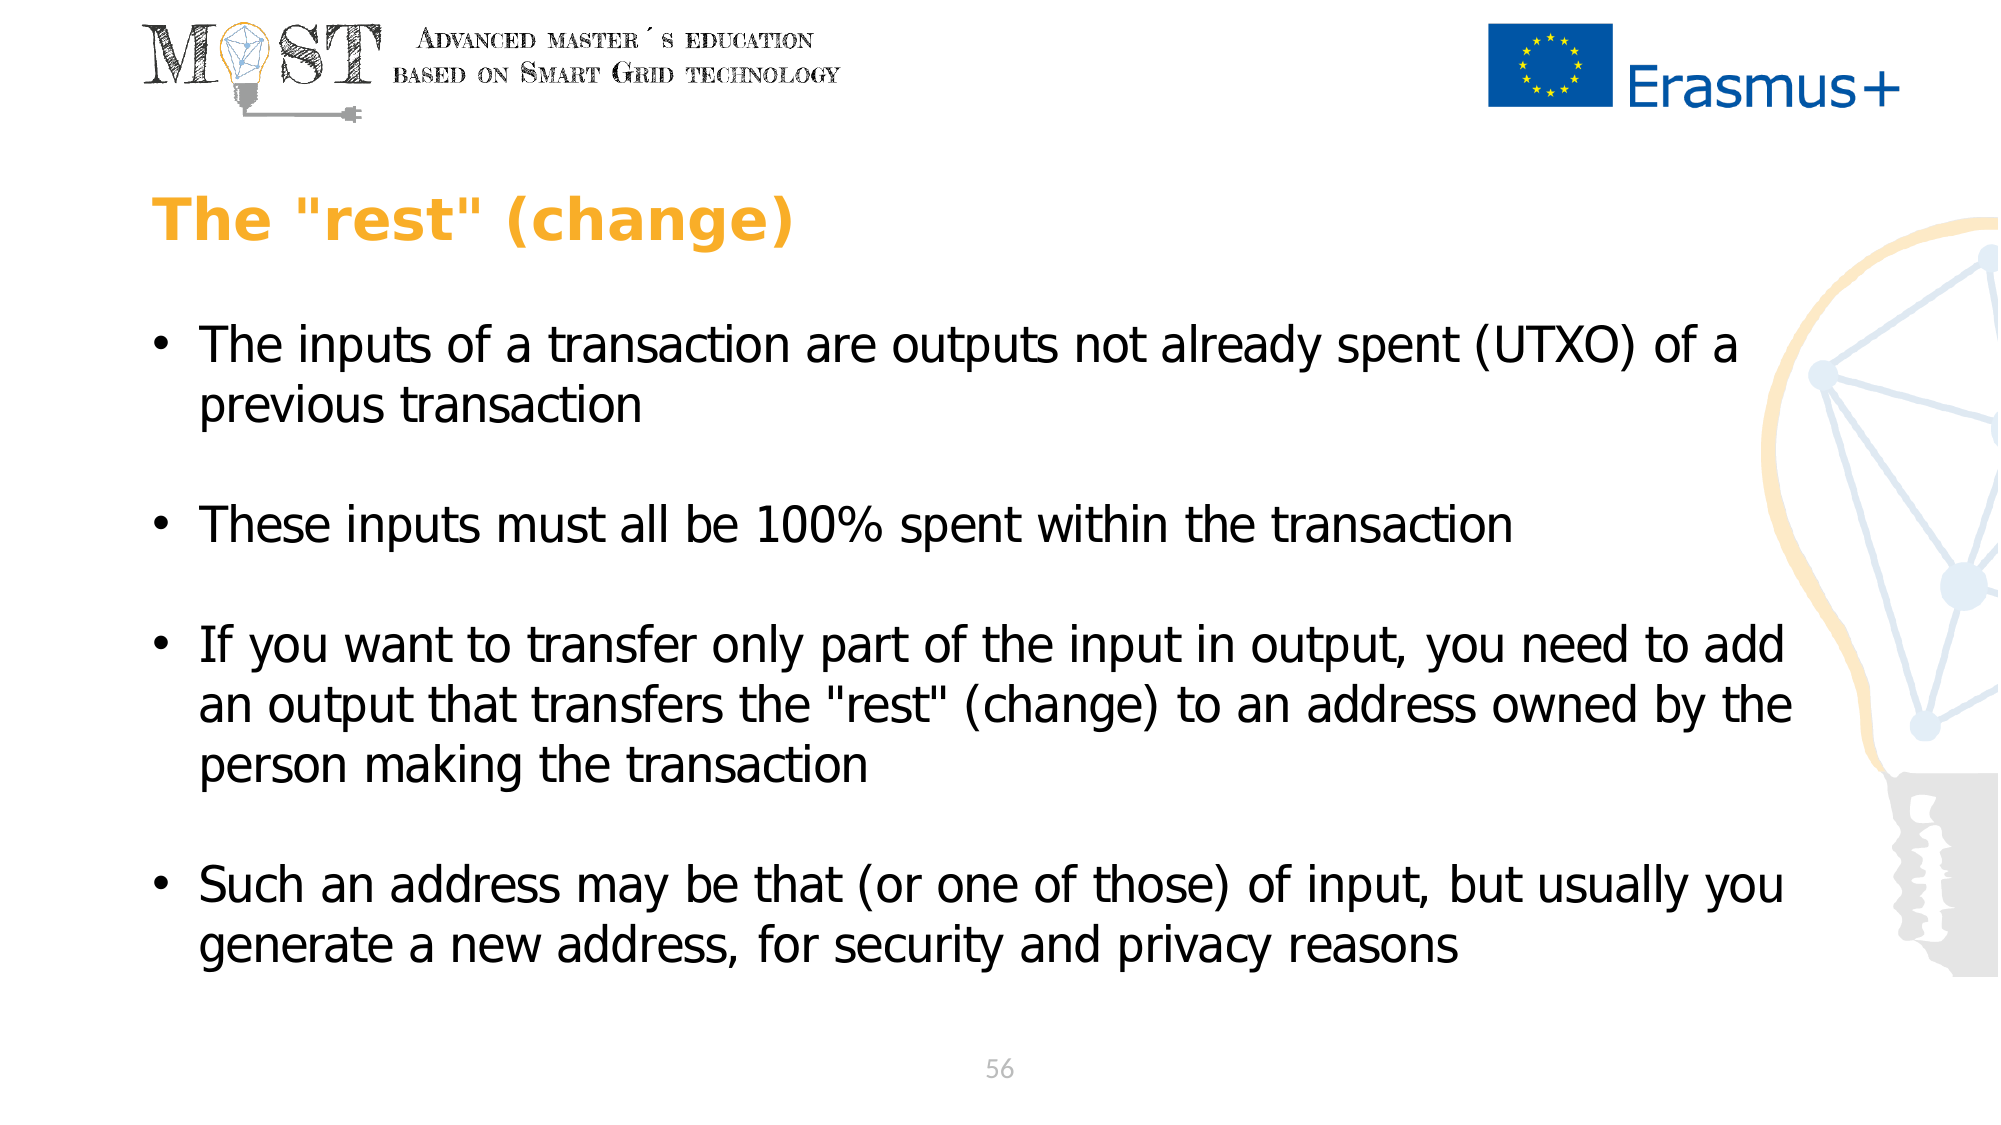

# The "rest" (change)
The inputs of a transaction are outputs not already spent (UTXO) of a previous transaction

These inputs must all be 100% spent within the transaction

If you want to transfer only part of the input in output, you need to add an output that transfers the "rest" (change) to an address owned by the person making the transaction

Such an address may be that (or one of those) of input, but usually you generate a new address, for security and privacy reasons
56